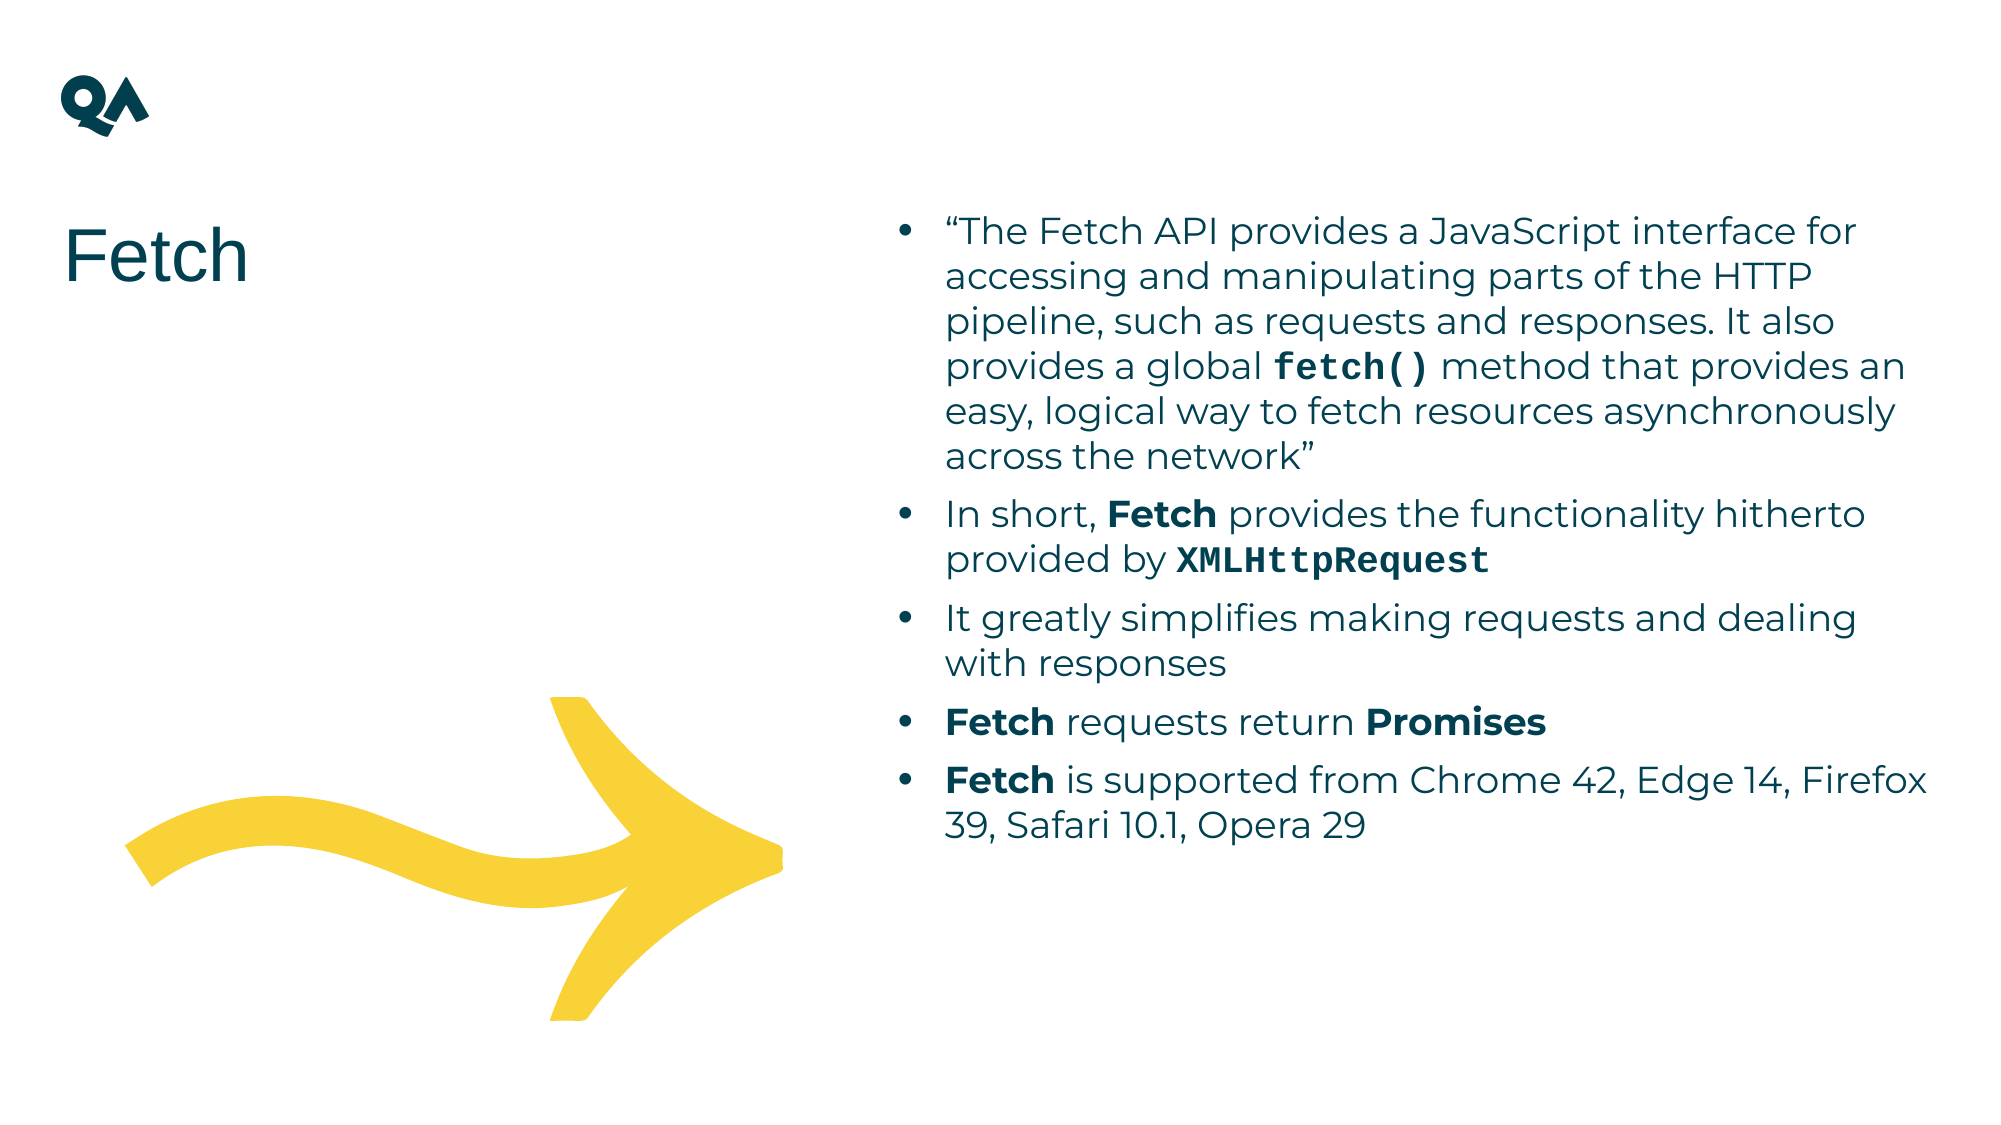

Fetch
“The Fetch API provides a JavaScript interface for accessing and manipulating parts of the HTTP pipeline, such as requests and responses. It also provides a global fetch() method that provides an easy, logical way to fetch resources asynchronously across the network”
In short, Fetch provides the functionality hitherto provided by XMLHttpRequest
It greatly simplifies making requests and dealing with responses
Fetch requests return Promises
Fetch is supported from Chrome 42, Edge 14, Firefox 39, Safari 10.1, Opera 29